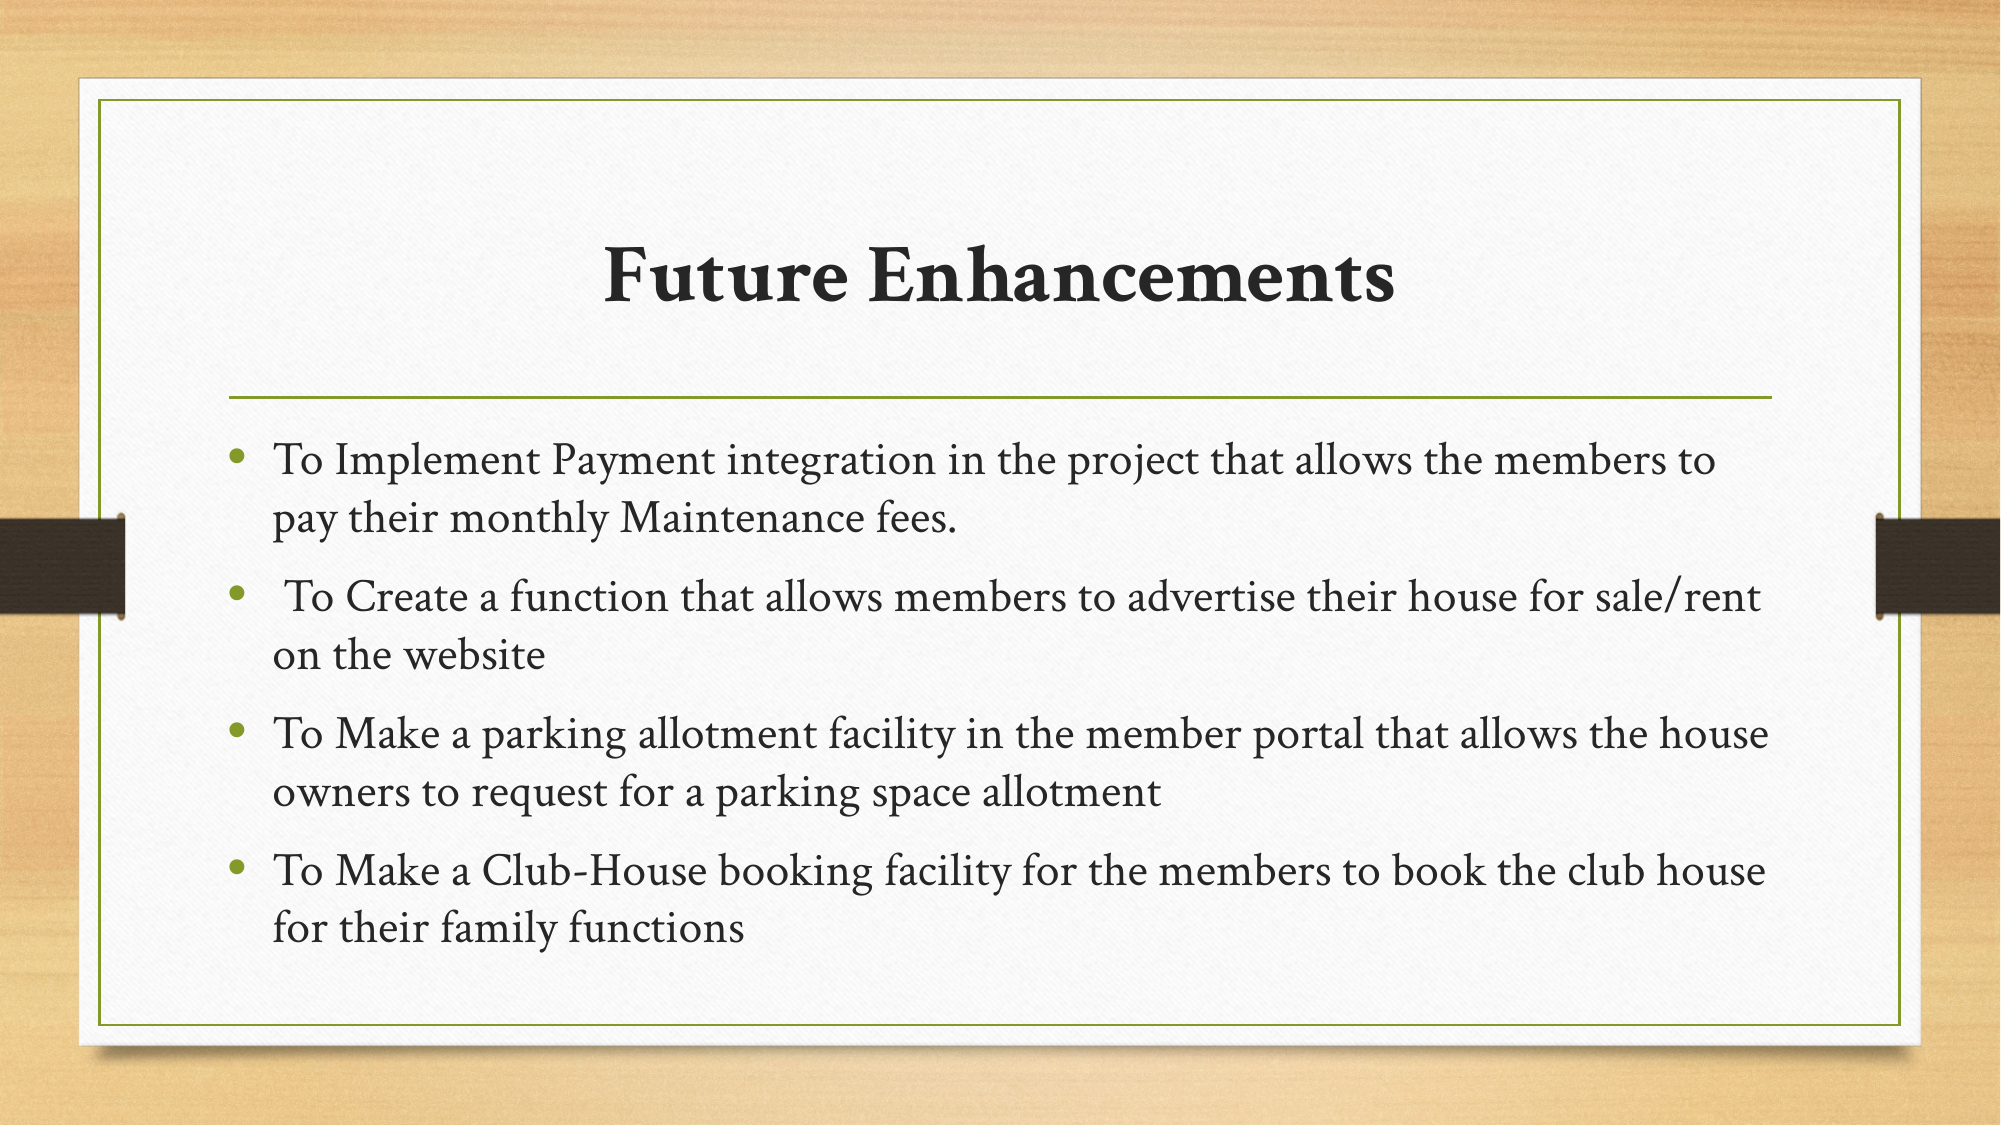

# Future Enhancements
To Implement Payment integration in the project that allows the members to pay their monthly Maintenance fees.
 To Create a function that allows members to advertise their house for sale/rent on the website
To Make a parking allotment facility in the member portal that allows the house owners to request for a parking space allotment
To Make a Club-House booking facility for the members to book the club house for their family functions